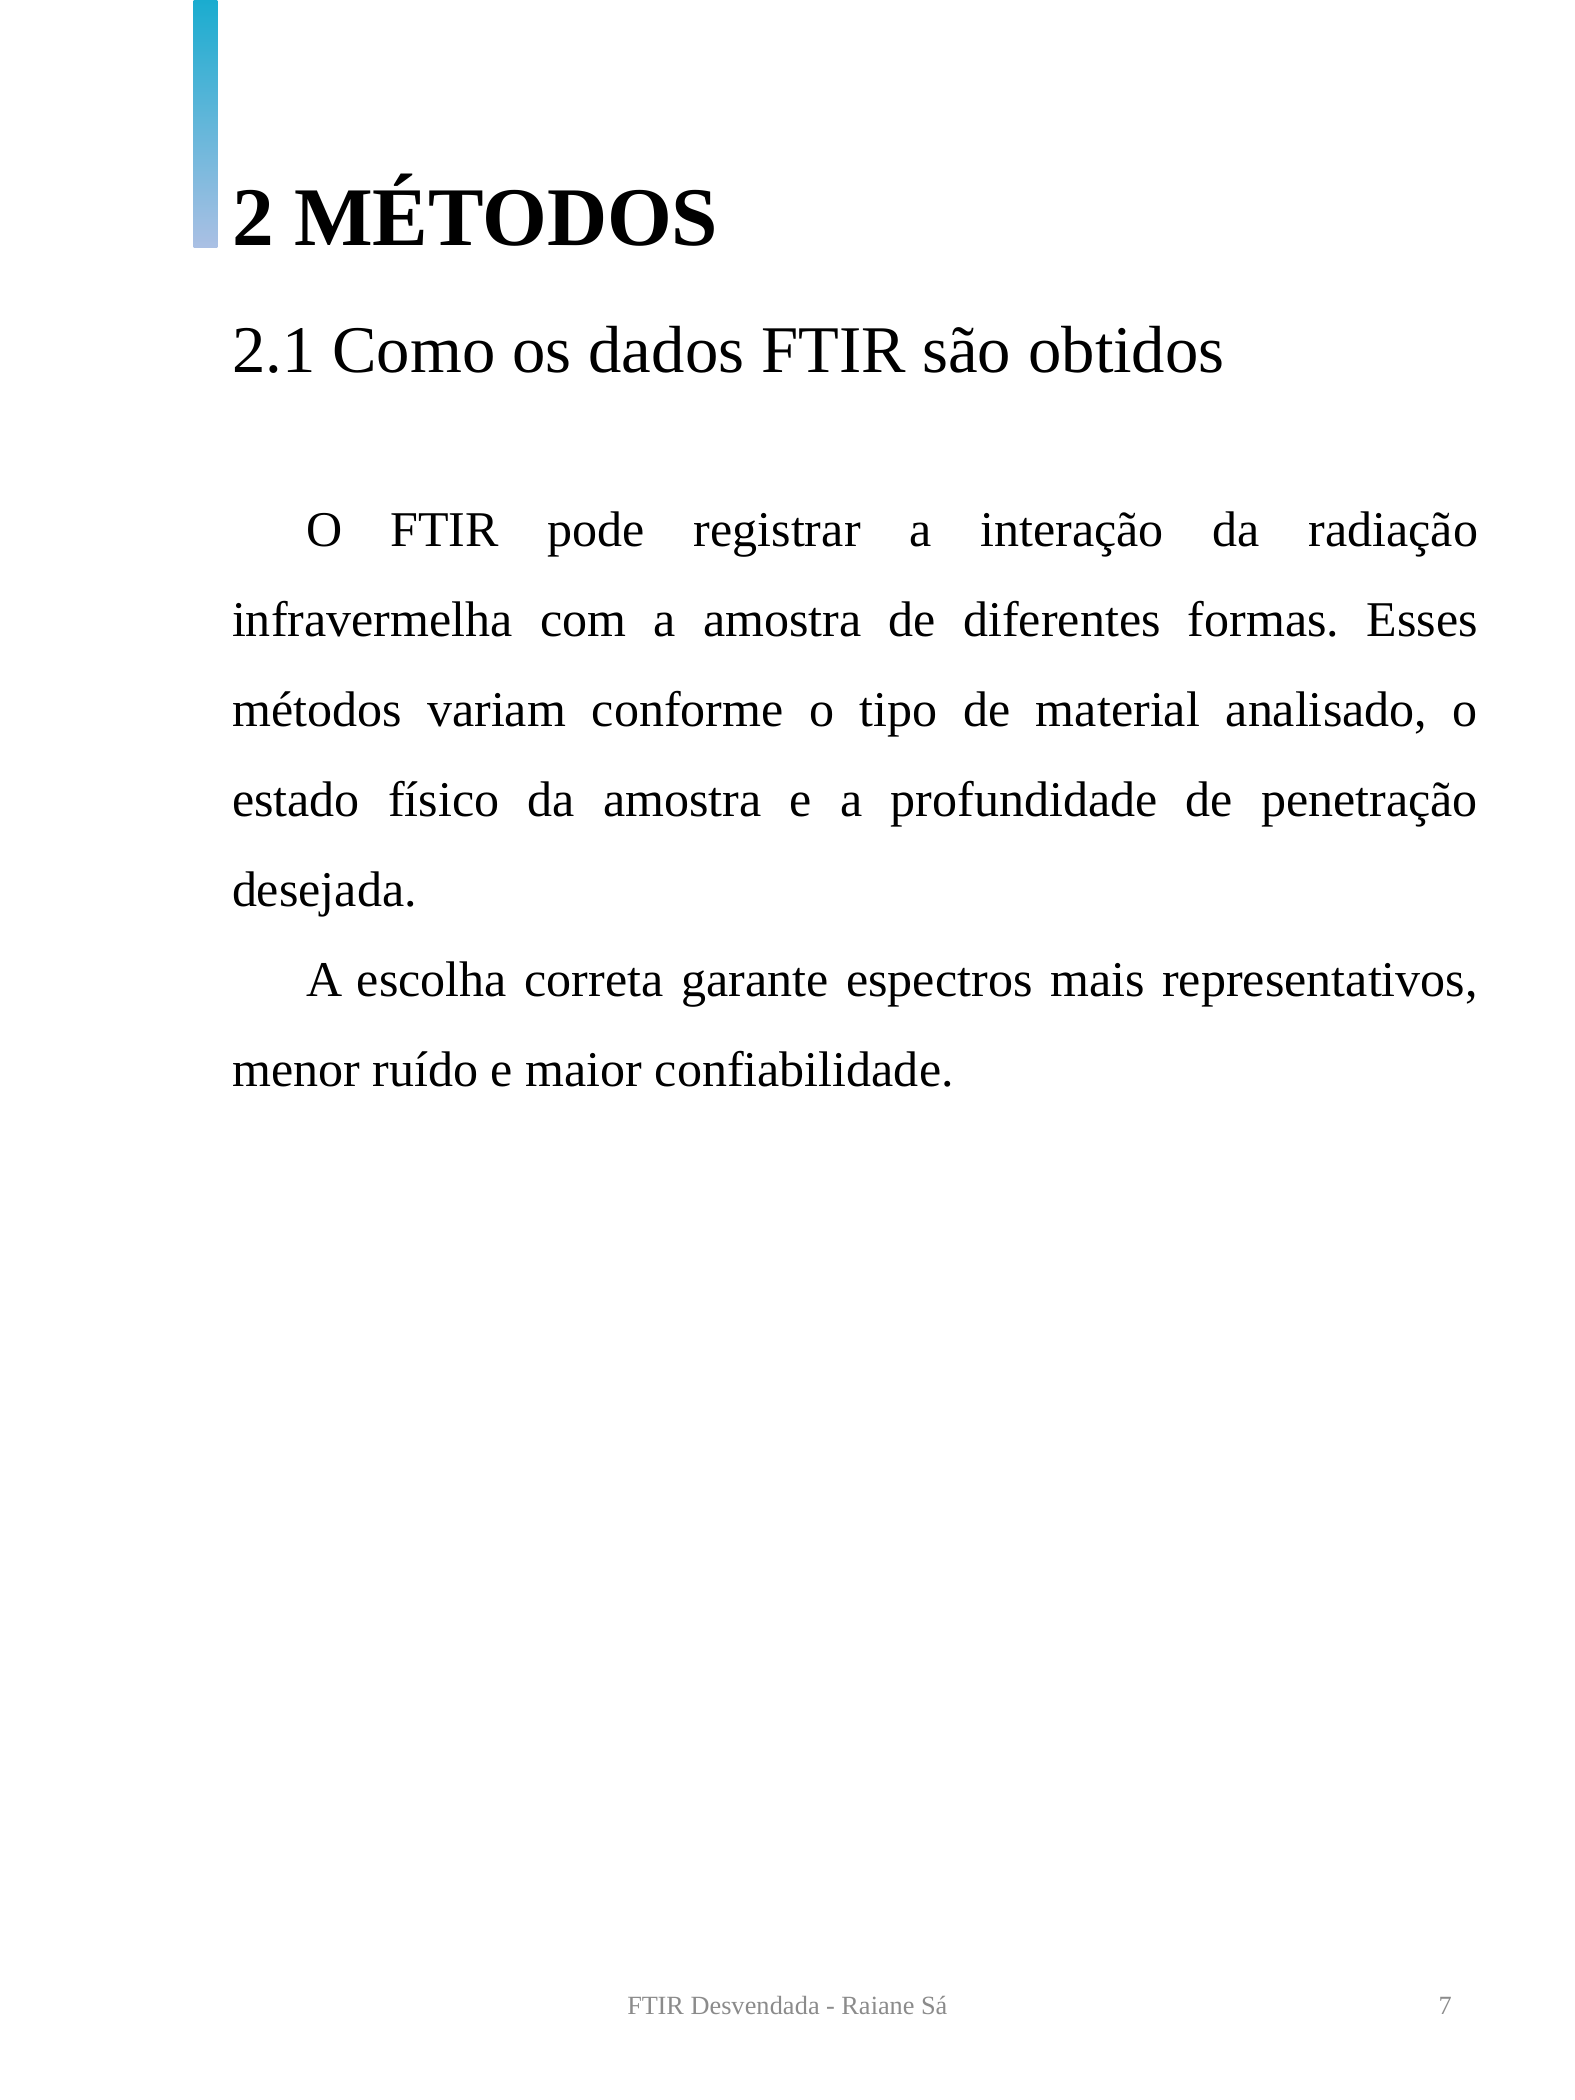

2 MÉTODOS
2.1 Como os dados FTIR são obtidos
O FTIR pode registrar a interação da radiação infravermelha com a amostra de diferentes formas. Esses métodos variam conforme o tipo de material analisado, o estado físico da amostra e a profundidade de penetração desejada.
A escolha correta garante espectros mais representativos, menor ruído e maior confiabilidade.
FTIR Desvendada - Raiane Sá
7